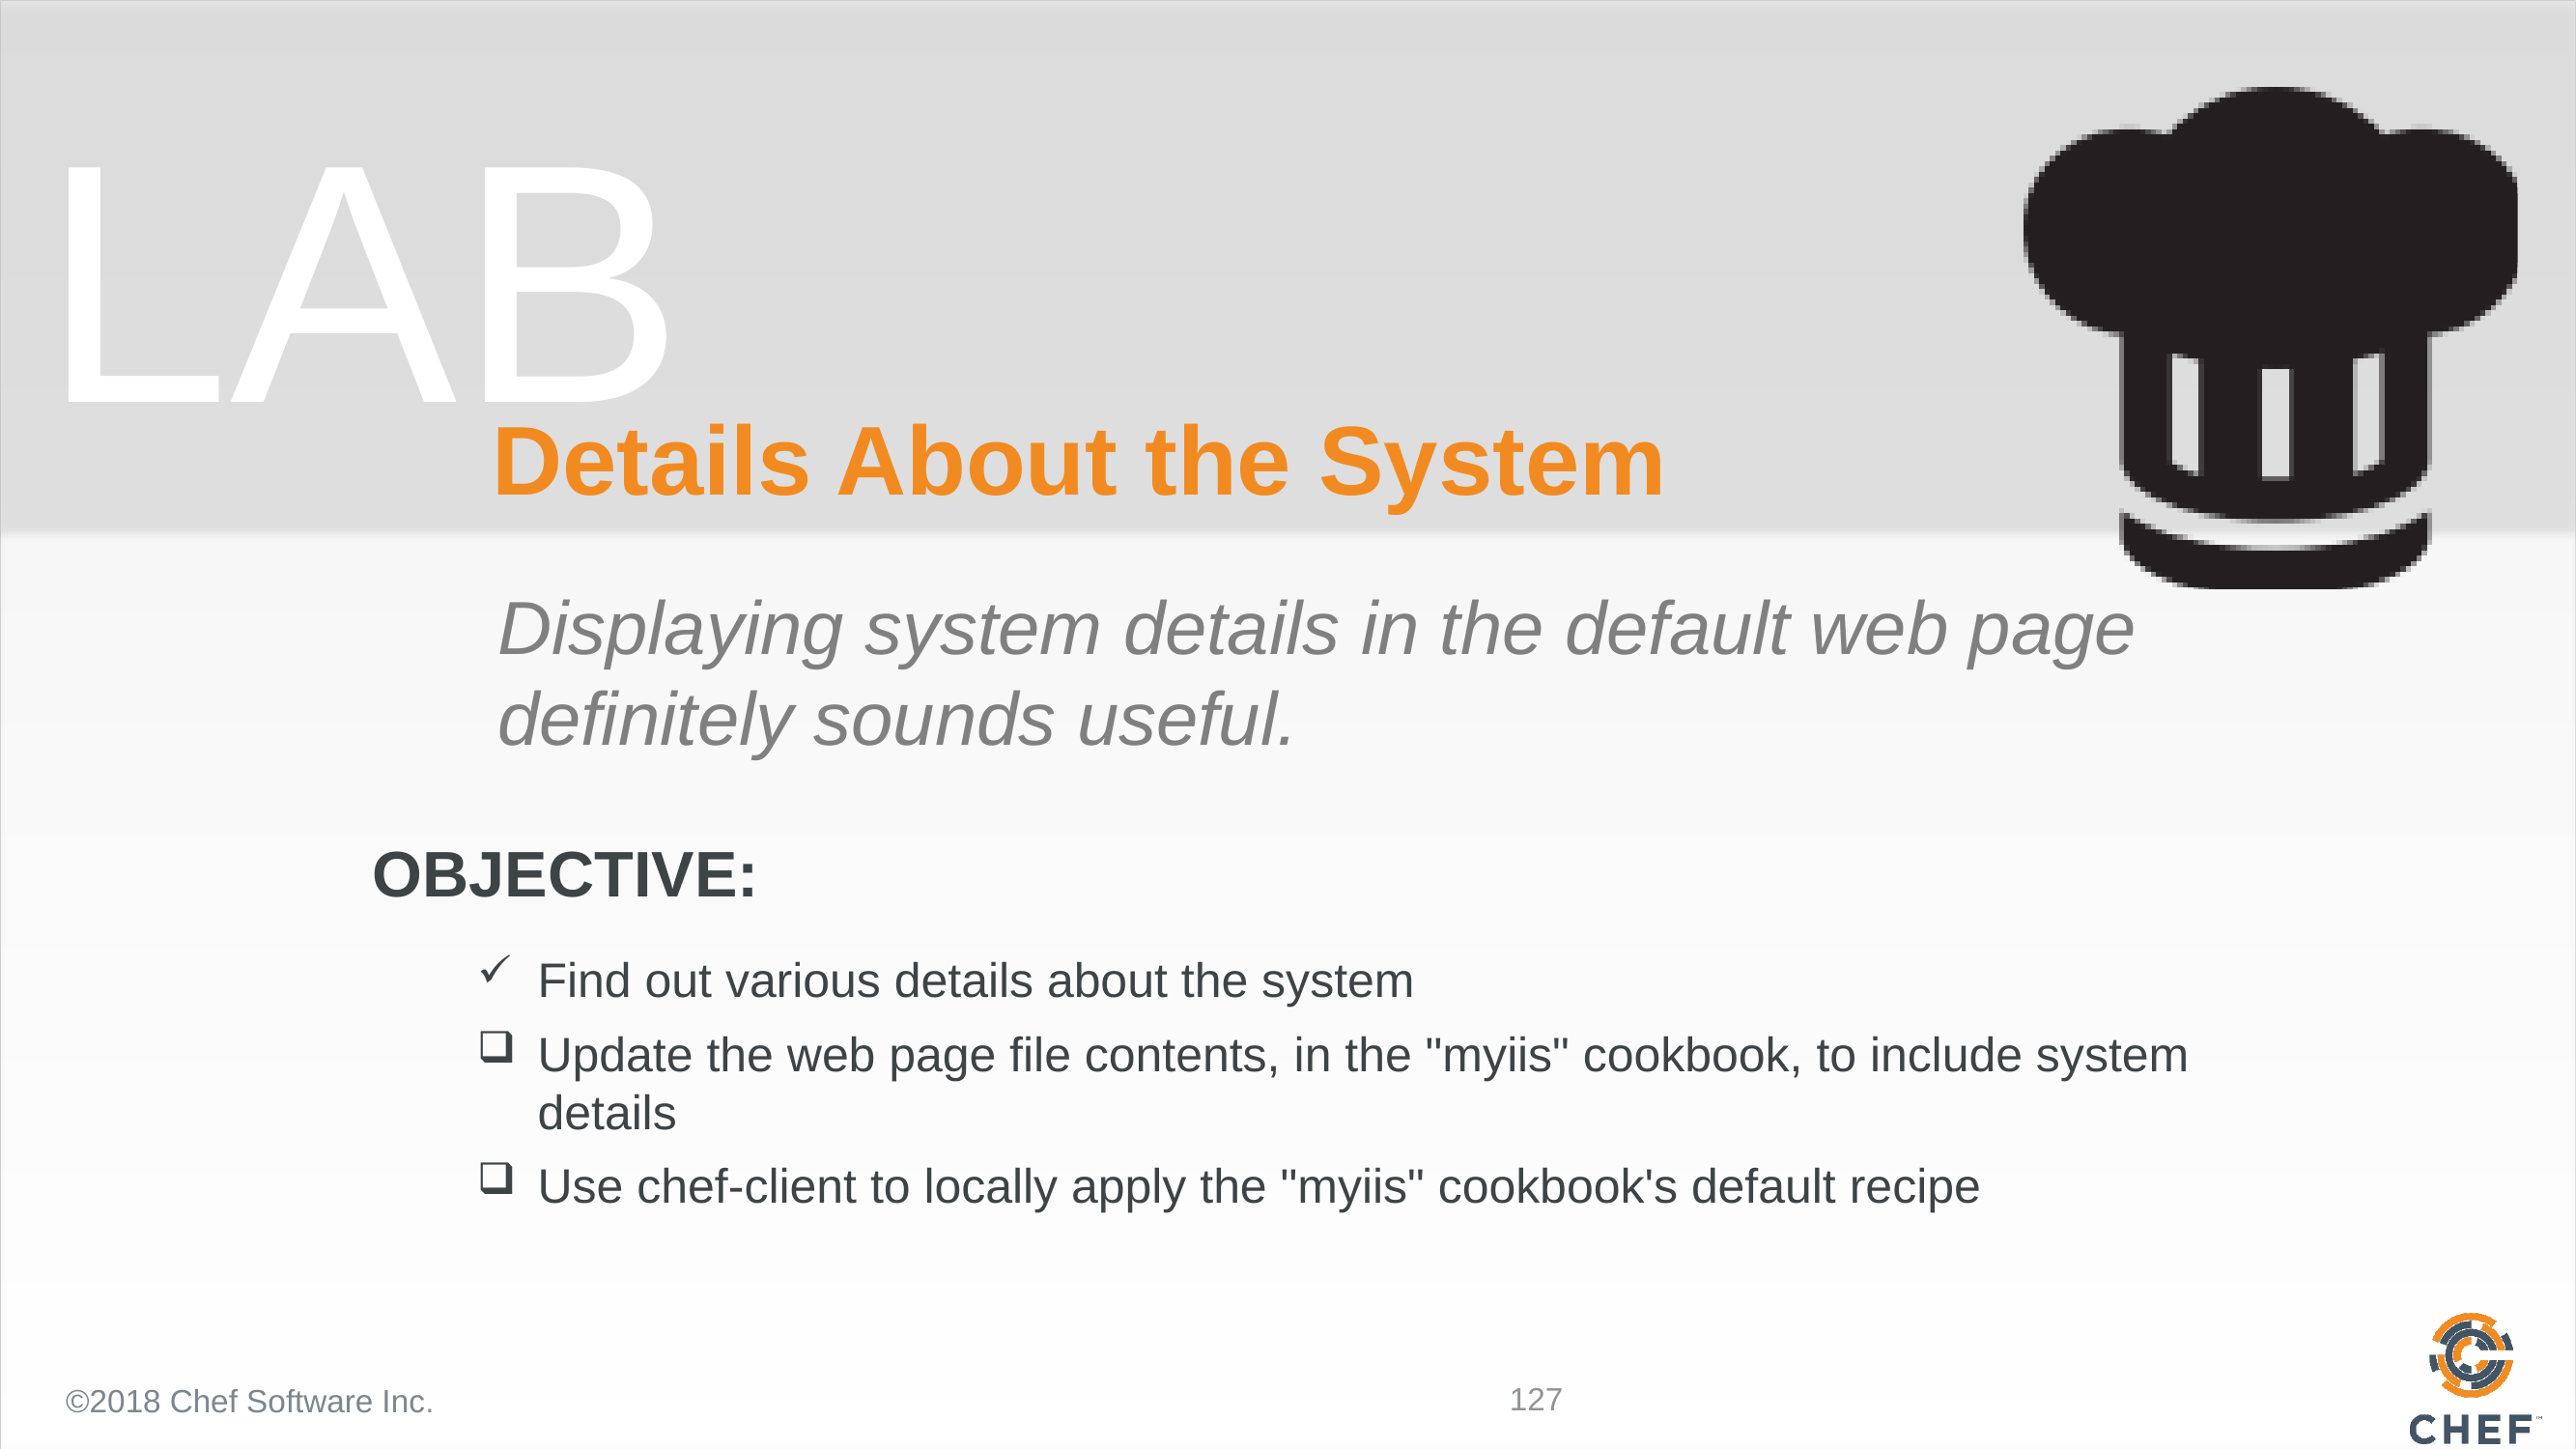

# Details About the System
Displaying system details in the default web page definitely sounds useful.
Find out various details about the system
Update the web page file contents, in the "myiis" cookbook, to include system details
Use chef-client to locally apply the "myiis" cookbook's default recipe
©2018 Chef Software Inc.
127